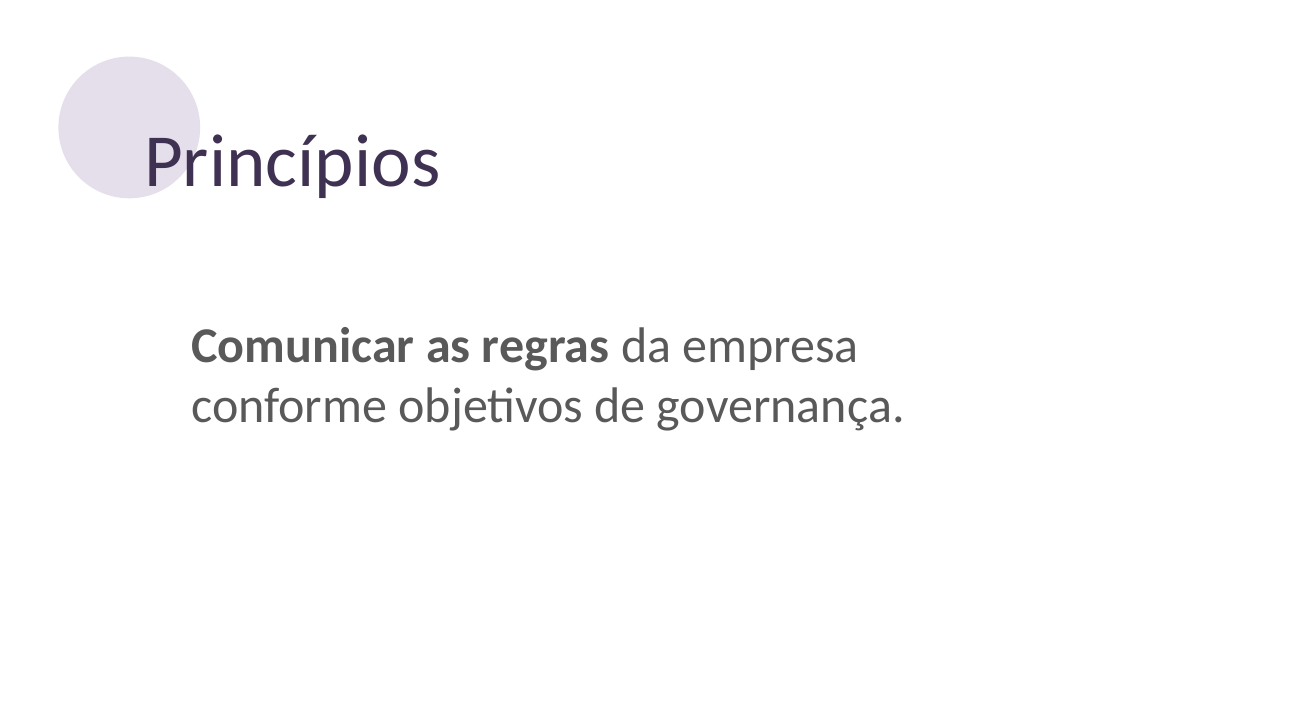

Princípios
Comunicar as regras da empresa conforme objetivos de governança.